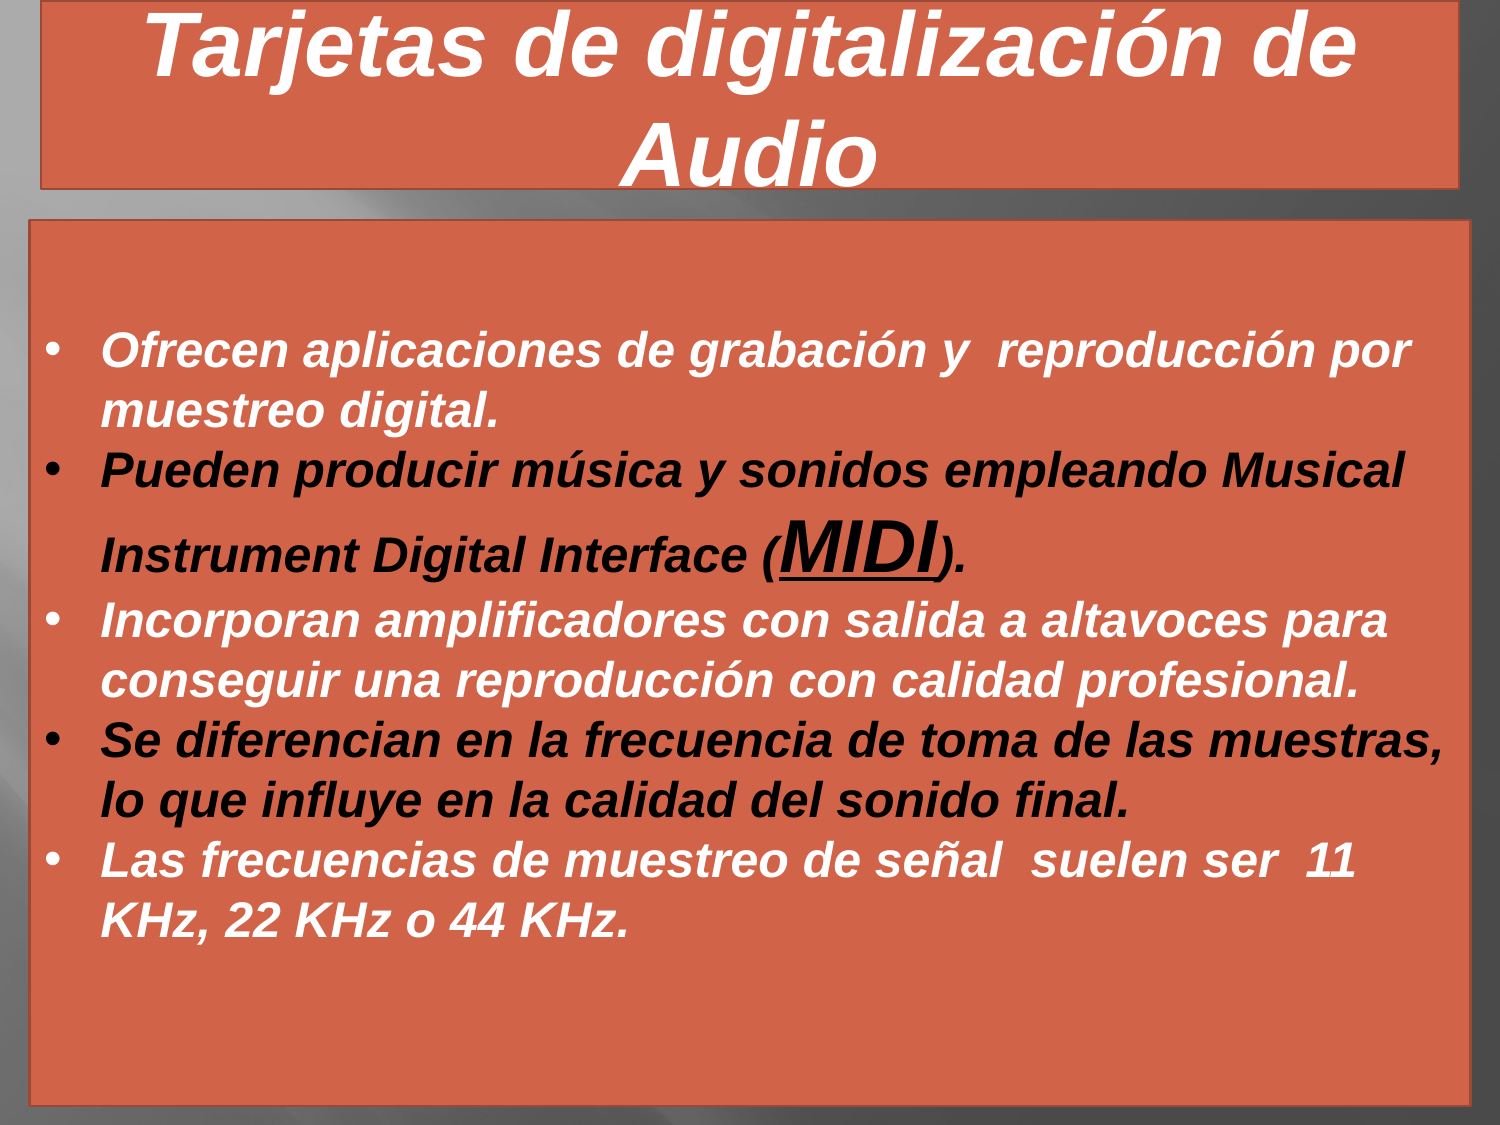

Tarjetas de digitalización de Audio
Ofrecen aplicaciones de grabación y  reproducción por  muestreo digital.
Pueden producir música y sonidos empleando Musical Instrument Digital Interface (MIDI).
Incorporan amplificadores con salida a altavoces para conseguir una reproducción con calidad profesional.
Se diferencian en la frecuencia de toma de las muestras, lo que influye en la calidad del sonido final.
Las frecuencias de muestreo de señal  suelen ser  11 KHz, 22 KHz o 44 KHz.

7